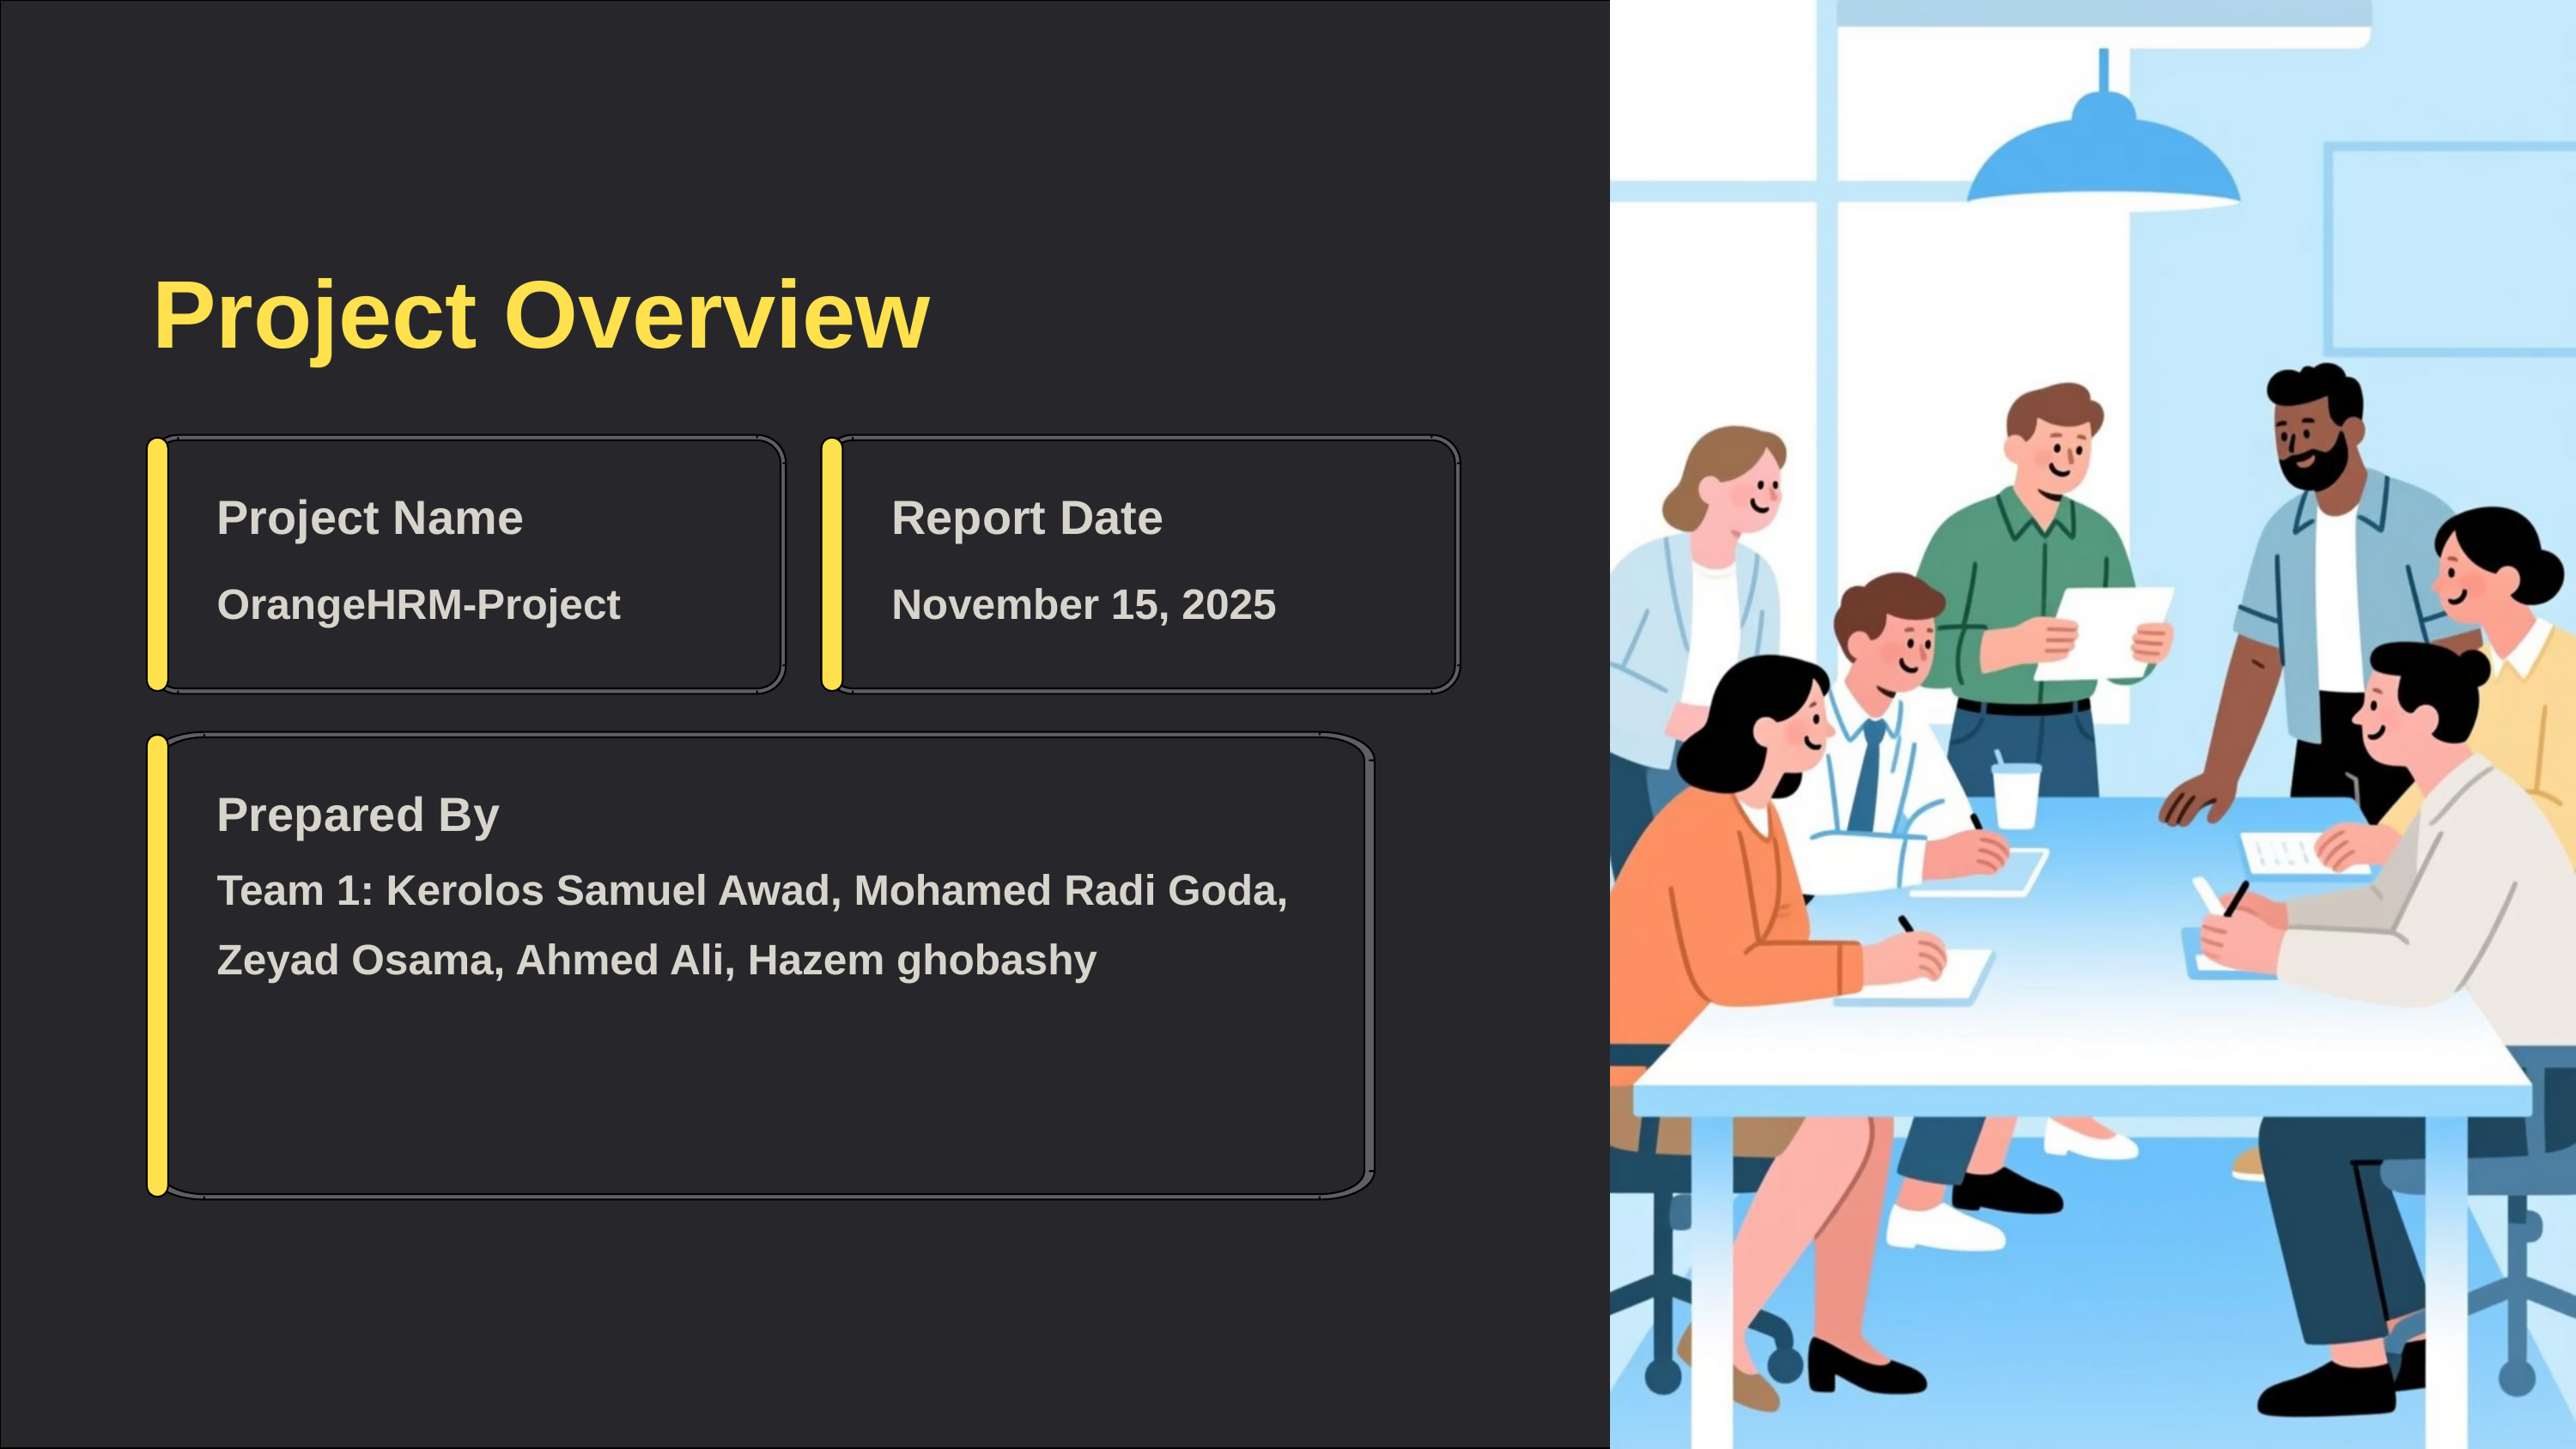

Project Overview

Project Name
Report Date
OrangeHRM-Project
November 15, 2025

Prepared By
Team 1: Kerolos Samuel Awad, Mohamed Radi Goda, Zeyad Osama, Ahmed Ali, Hazem ghobashy